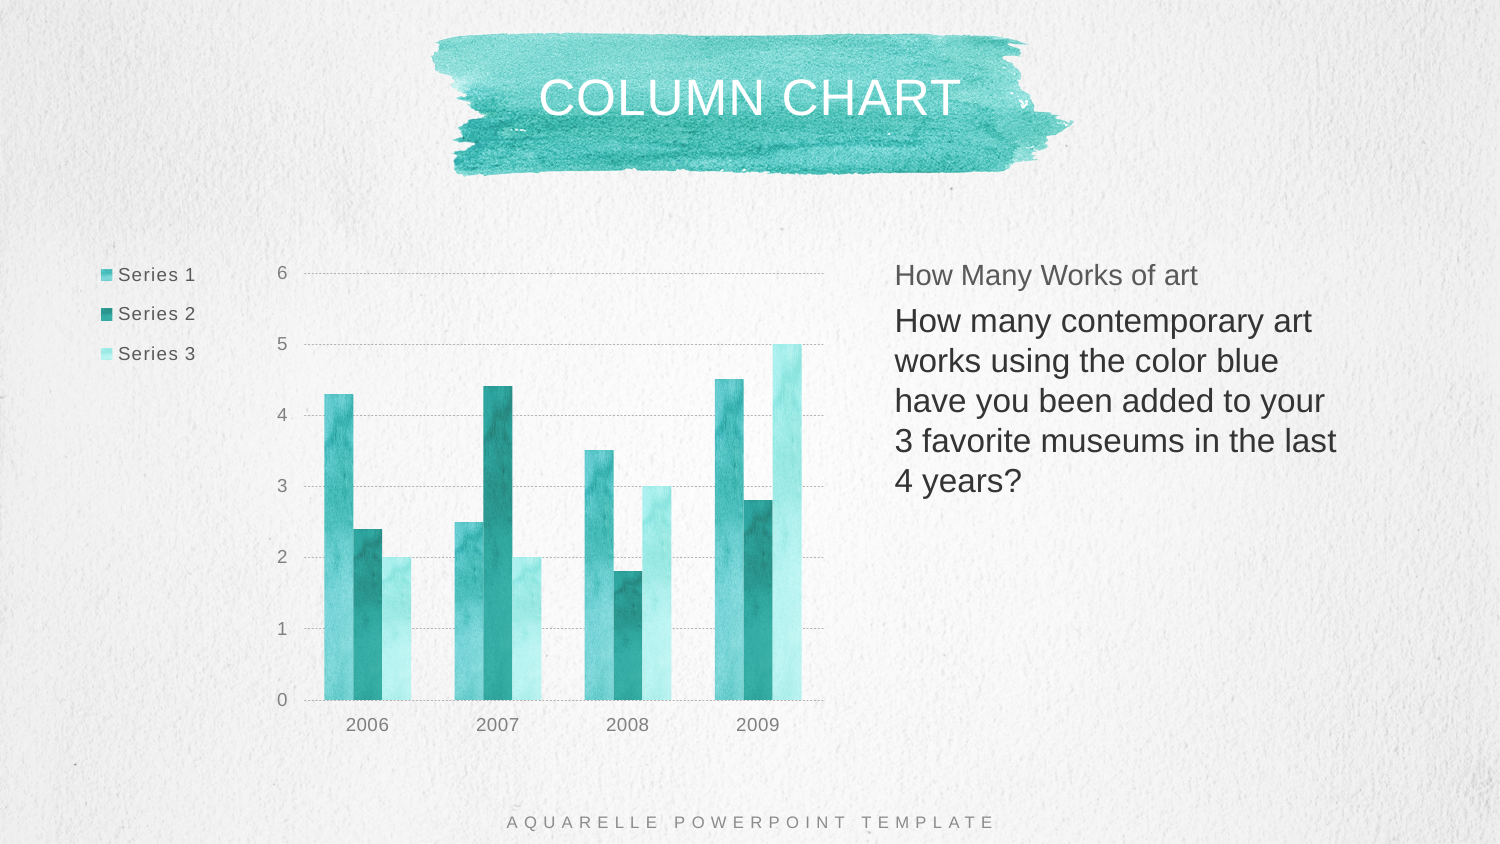

# Column chart
How Many Works of art

### Chart

| Category | Series 1 | Series 2 | Series 3 |
|---|---|---|---|
| 2006 | 4.3 | 2.4 | 2.0 |
| 2007 | 2.5 | 4.4 | 2.0 |
| 2008 | 3.5 | 1.8 | 3.0 |
| 2009 | 4.5 | 2.8 | 5.0 |
How many contemporary art works using the color blue have you been added to your 3 favorite museums in the last 4 years?

AQUARELLE POWERPOINT TEMPLATE

29